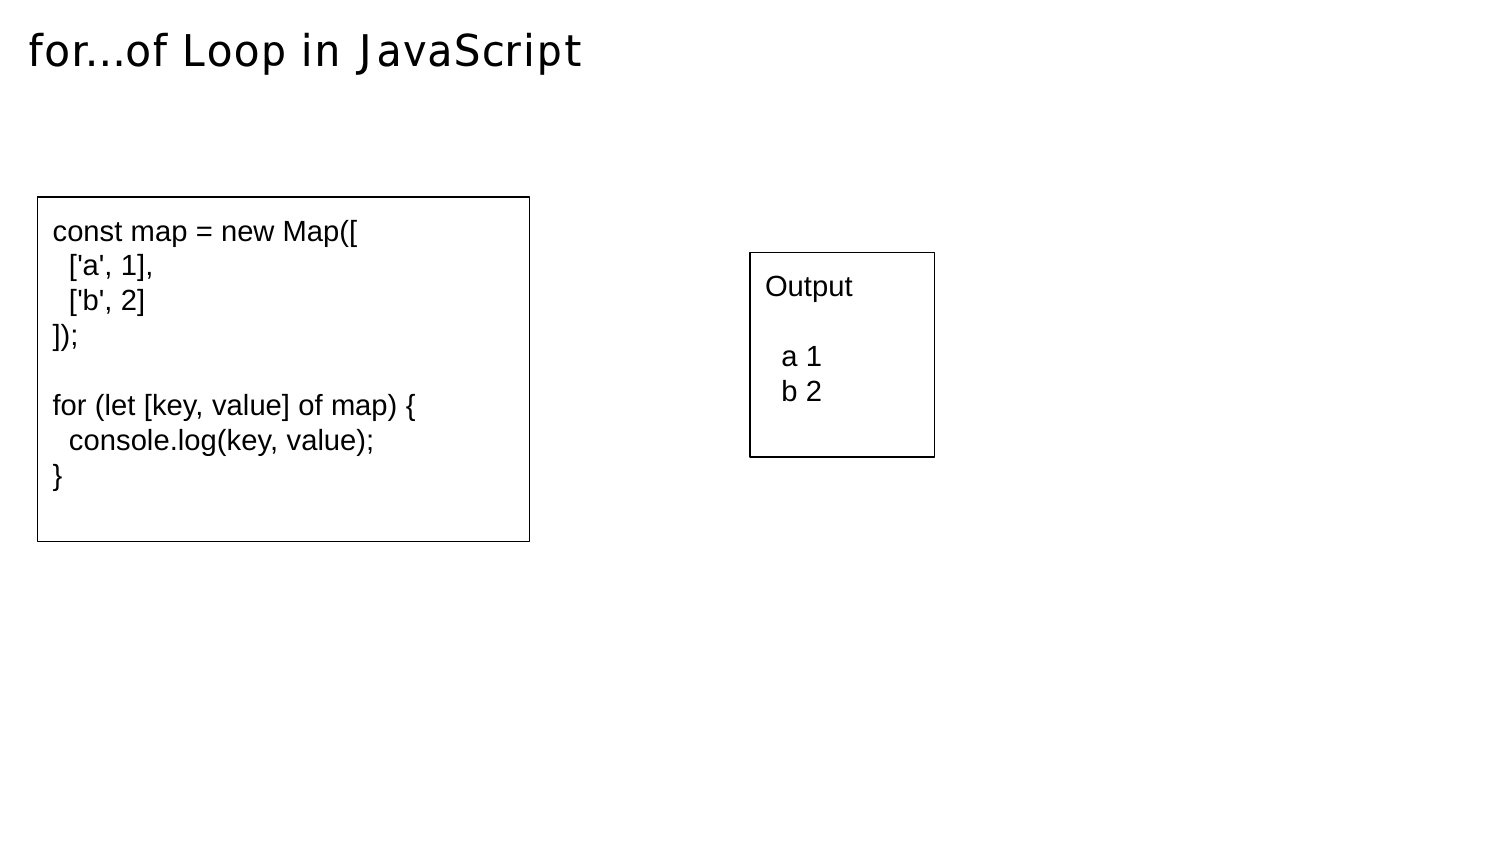

# for...of Loop in JavaScript

const map = new Map([
  ['a', 1],
  ['b', 2]
]);

for (let [key, value] of map) {
  console.log(key, value);
}

Output

  a 1
  b 2